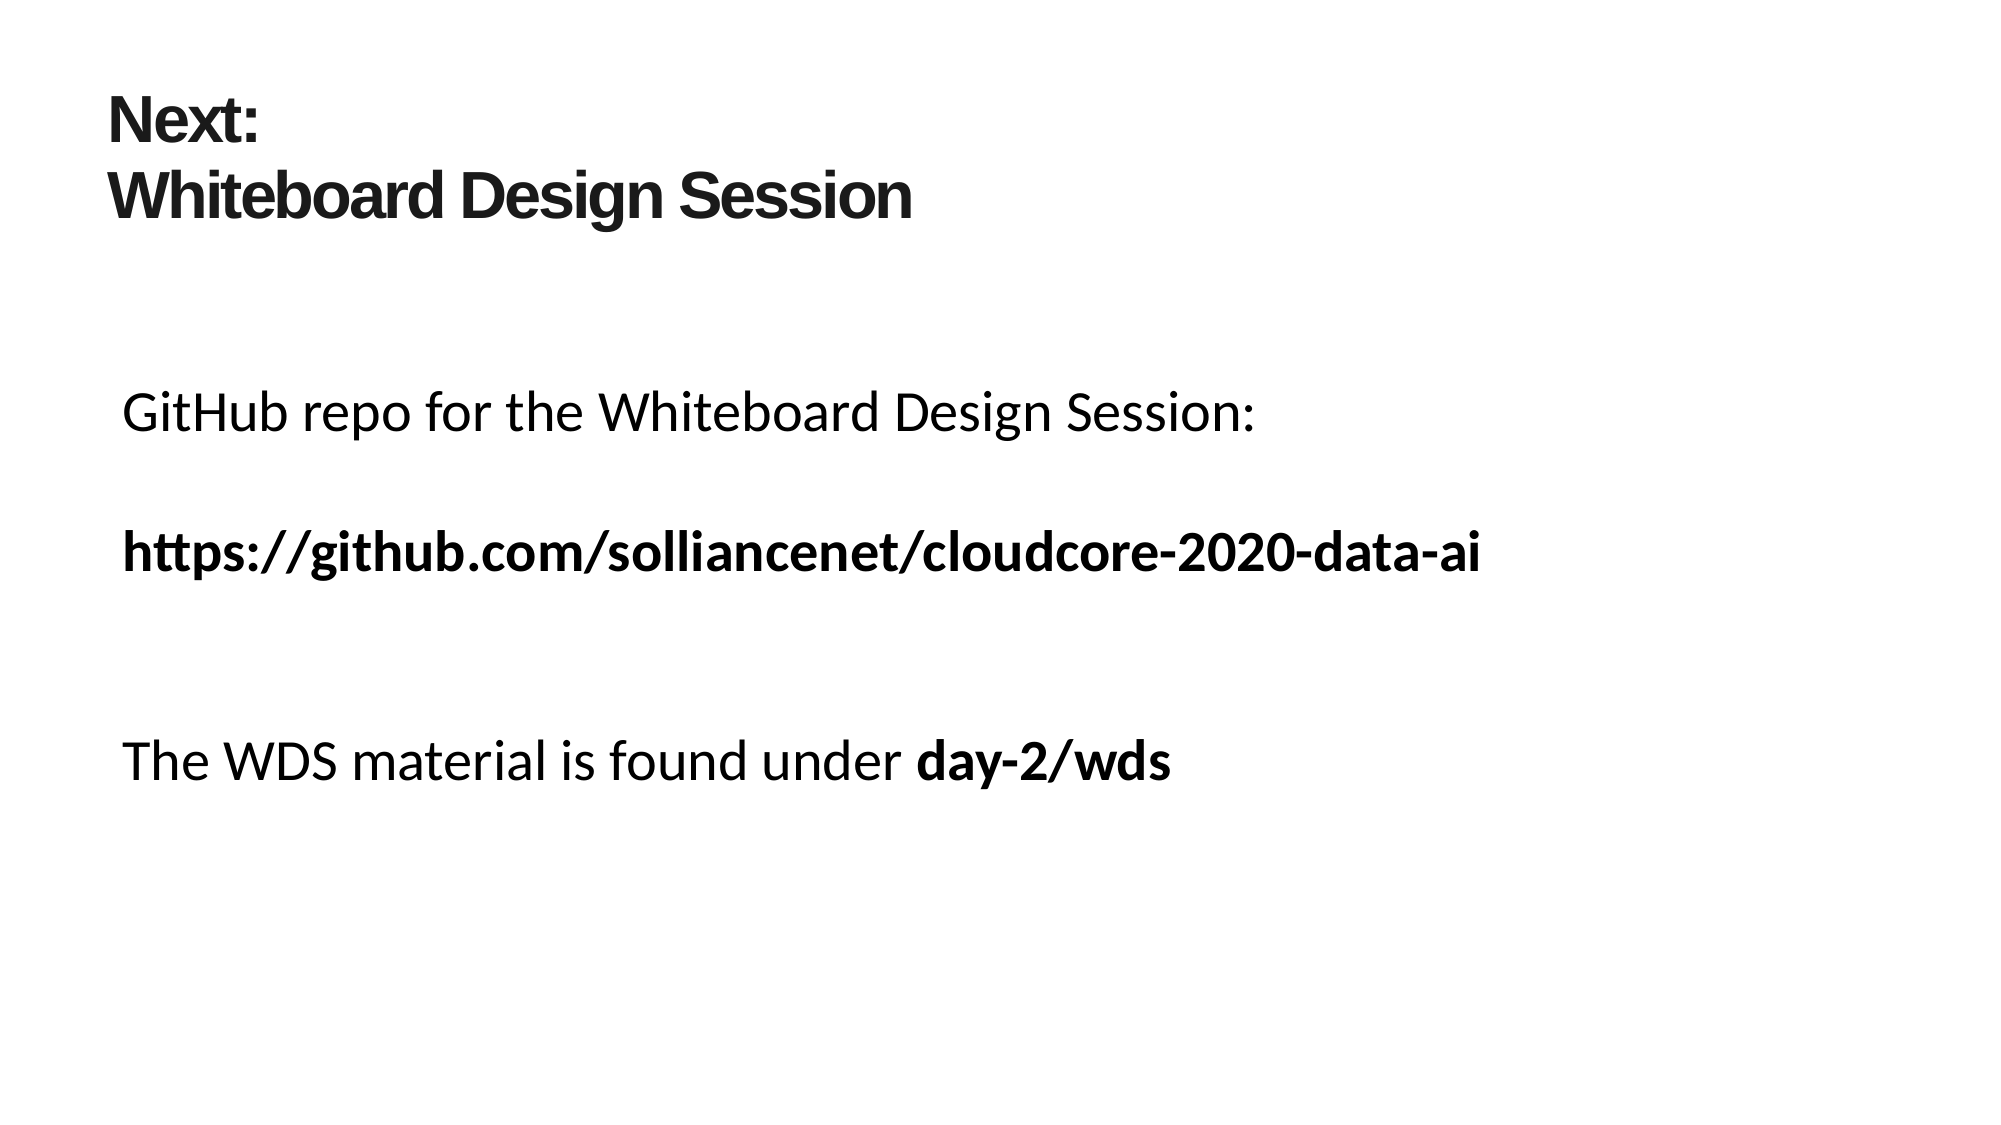

# Next: Whiteboard Design Session
GitHub repo for the Whiteboard Design Session:

https://github.com/solliancenet/cloudcore-2020-data-ai

The WDS material is found under day-2/wds